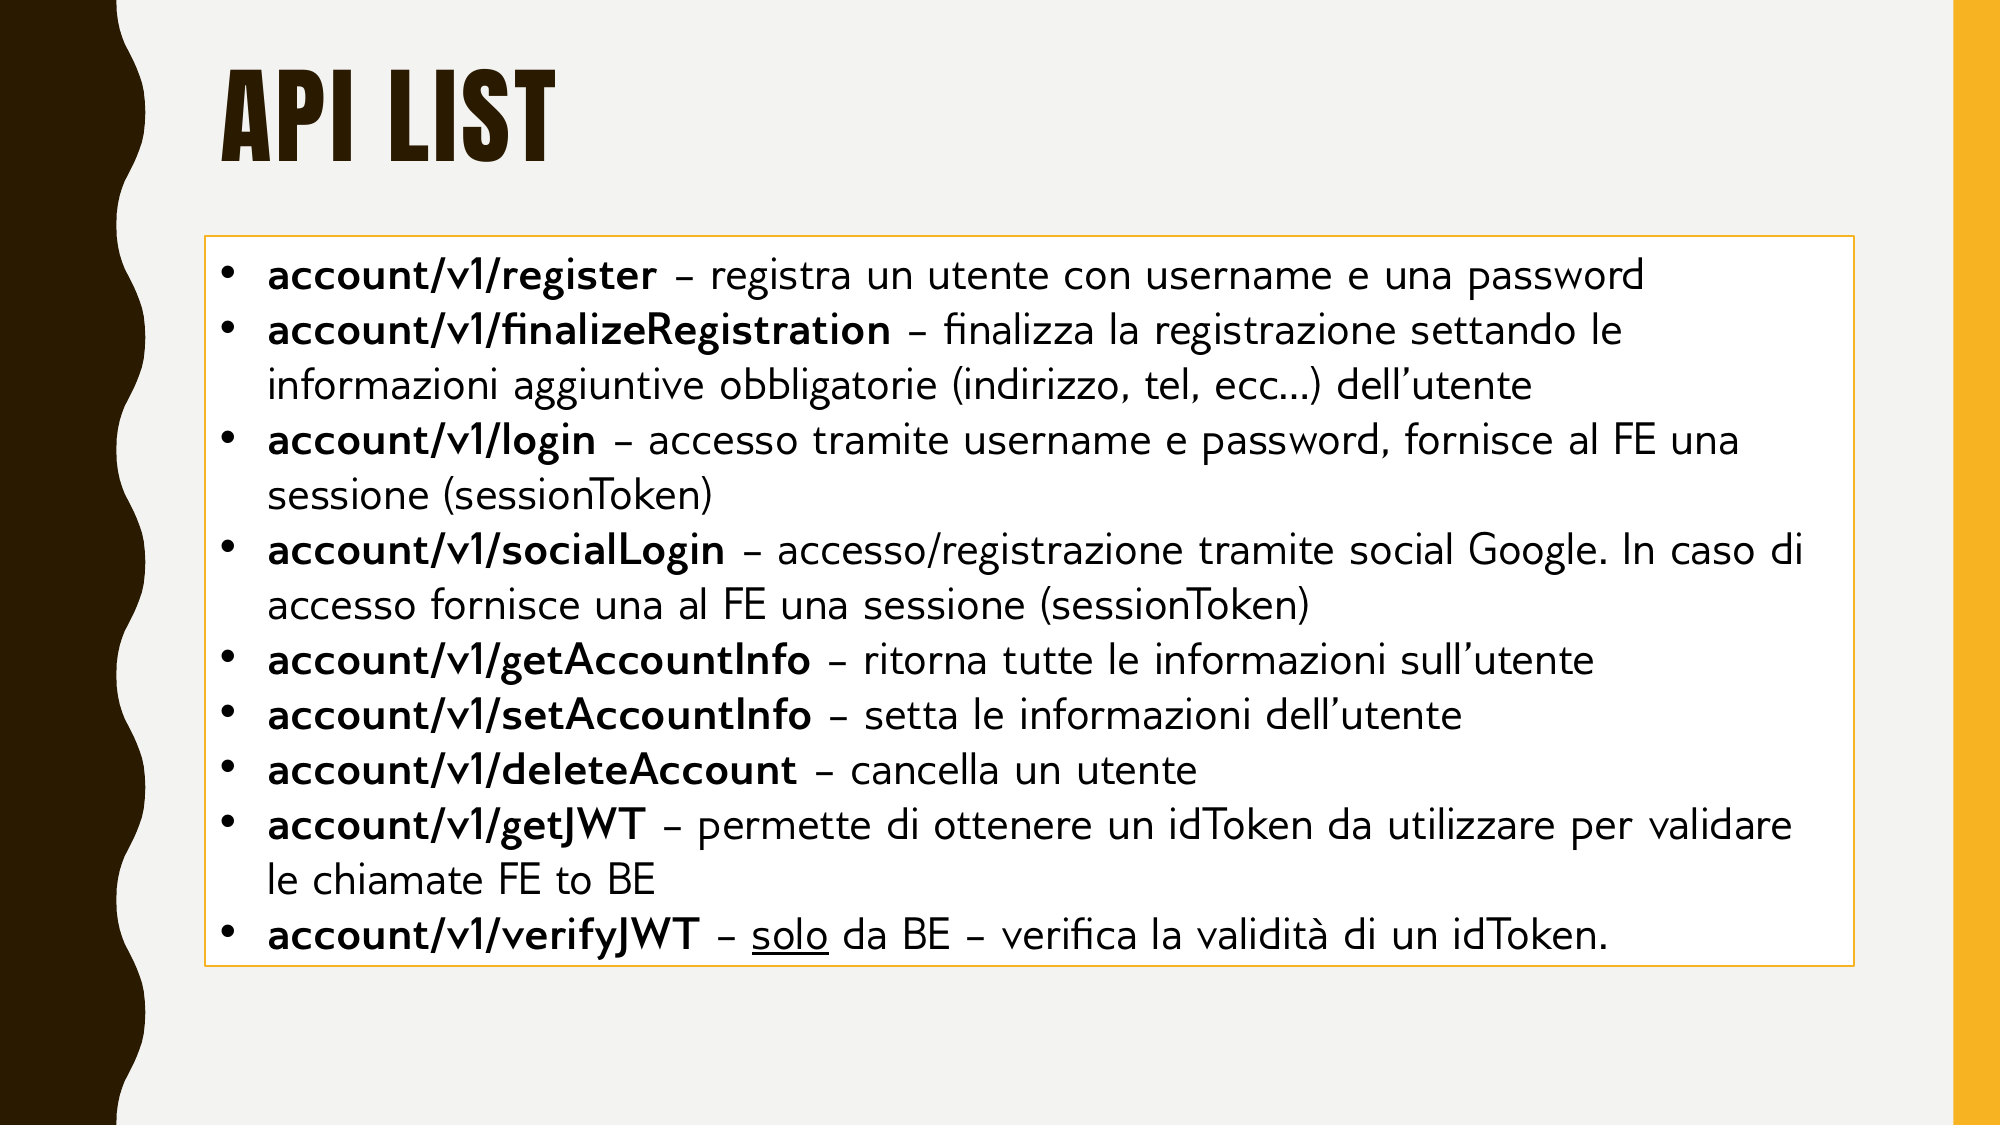

# API list
account/v1/register – registra un utente con username e una password
account/v1/finalizeRegistration – finalizza la registrazione settando le informazioni aggiuntive obbligatorie (indirizzo, tel, ecc…) dell’utente
account/v1/login – accesso tramite username e password, fornisce al FE una sessione (sessionToken)
account/v1/socialLogin – accesso/registrazione tramite social Google. In caso di accesso fornisce una al FE una sessione (sessionToken)
account/v1/getAccountInfo – ritorna tutte le informazioni sull’utente
account/v1/setAccountInfo – setta le informazioni dell’utente
account/v1/deleteAccount – cancella un utente
account/v1/getJWT – permette di ottenere un idToken da utilizzare per validare le chiamate FE to BE
account/v1/verifyJWT – solo da BE – verifica la validità di un idToken.